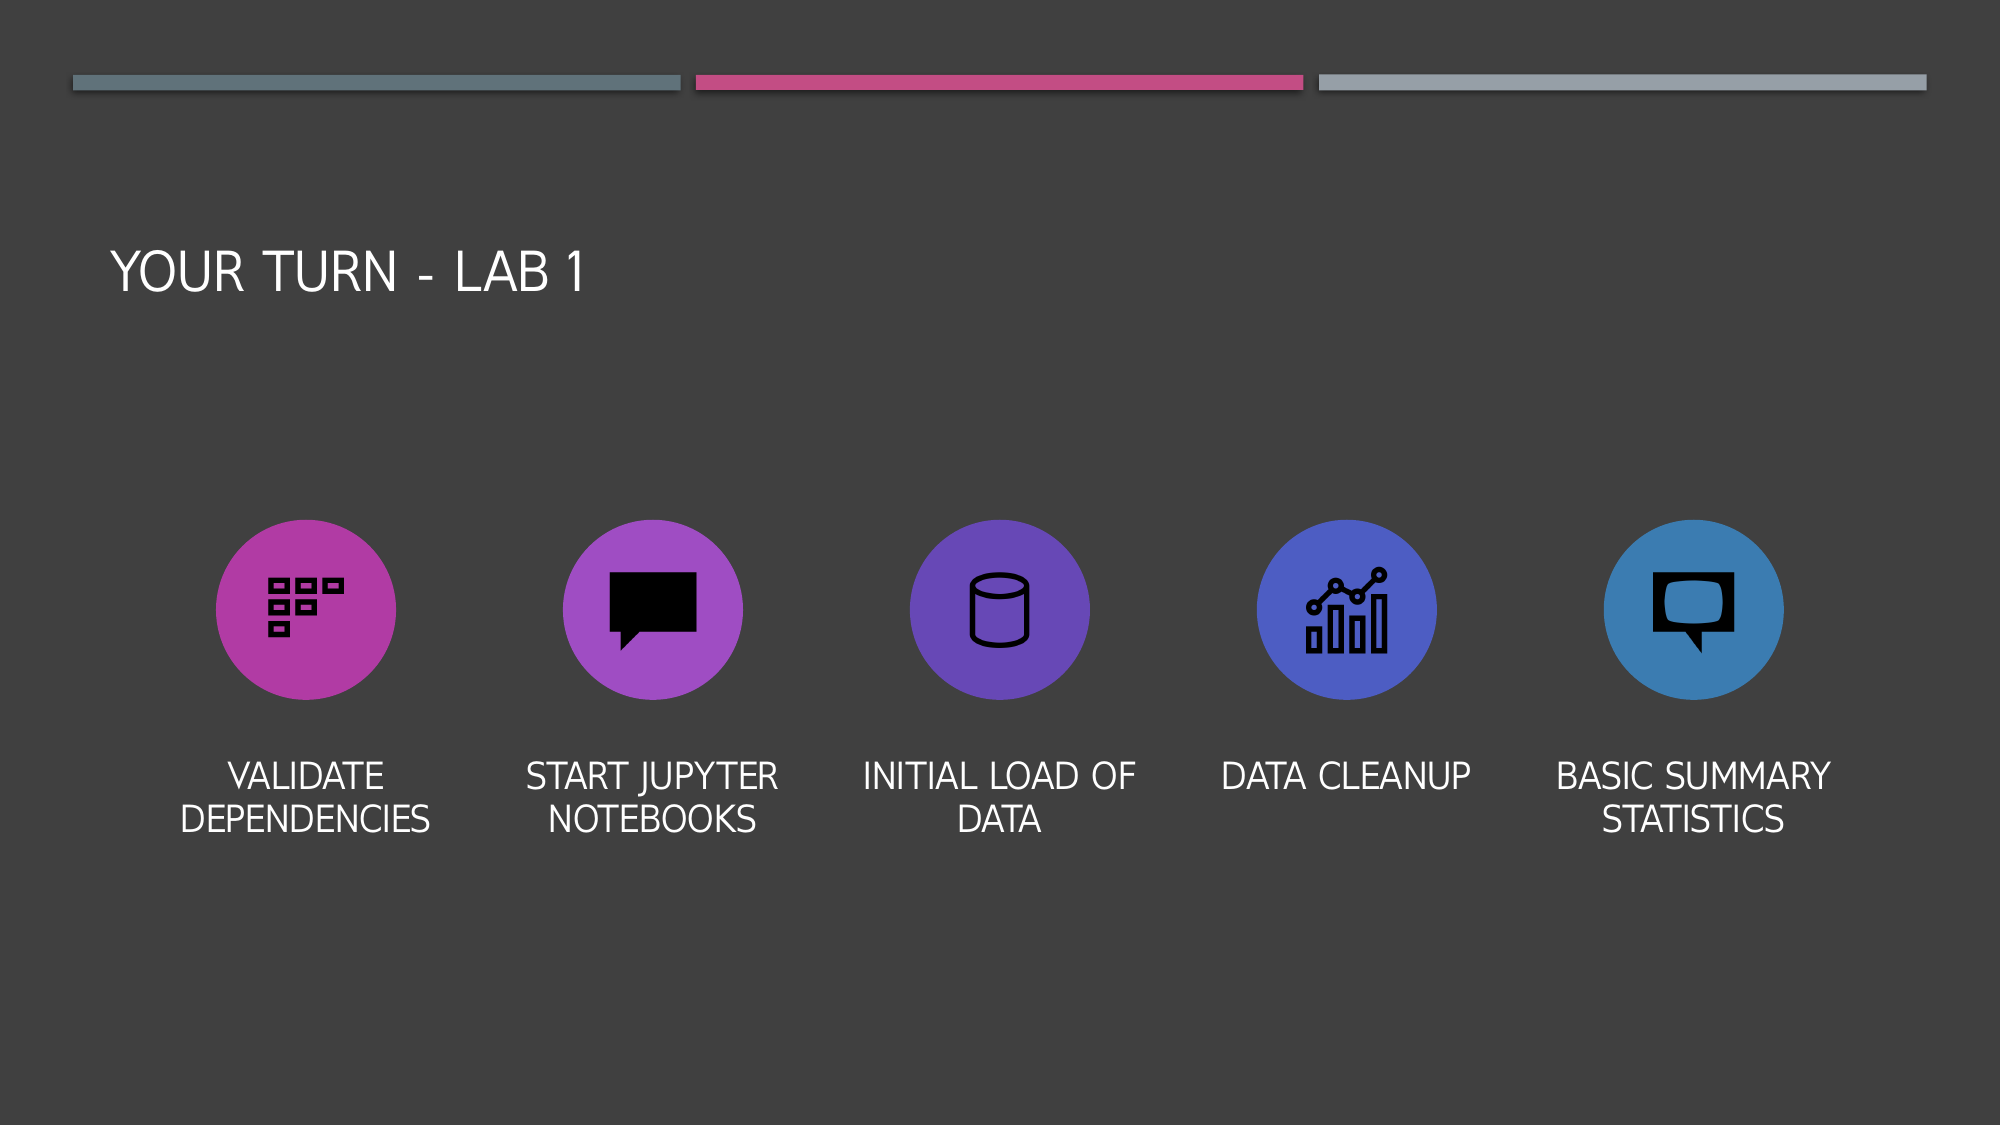

# Your turn - LAB 1
Validate dependencies
Start jupyter notebooks
Initial load of data
Data cleanup
Basic summary statistics